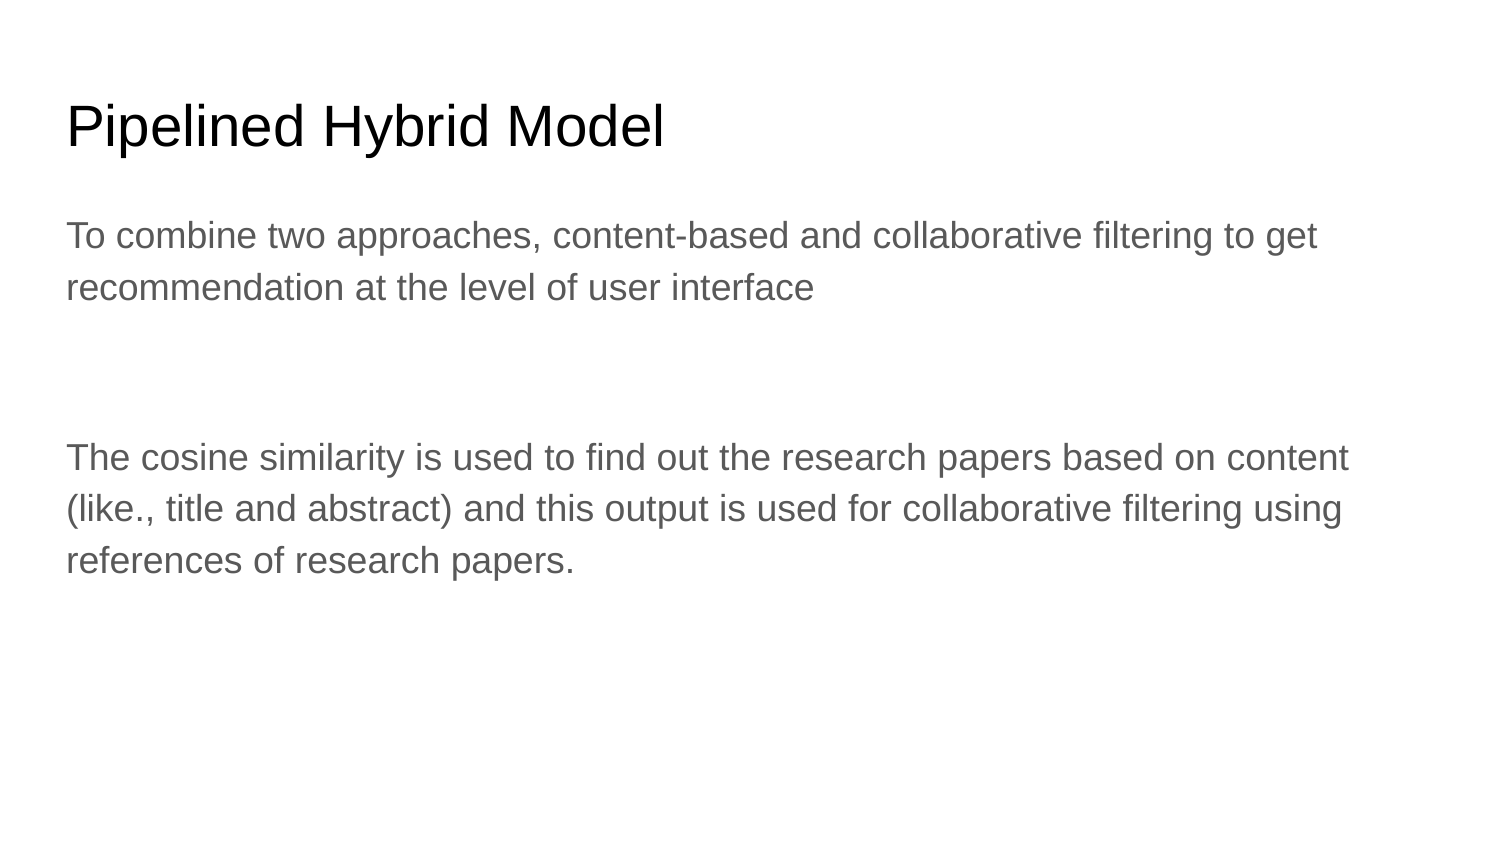

# Pipelined Hybrid Model
To combine two approaches, content-based and collaborative filtering to get recommendation at the level of user interface

The cosine similarity is used to find out the research papers based on content (like., title and abstract) and this output is used for collaborative filtering using references of research papers.